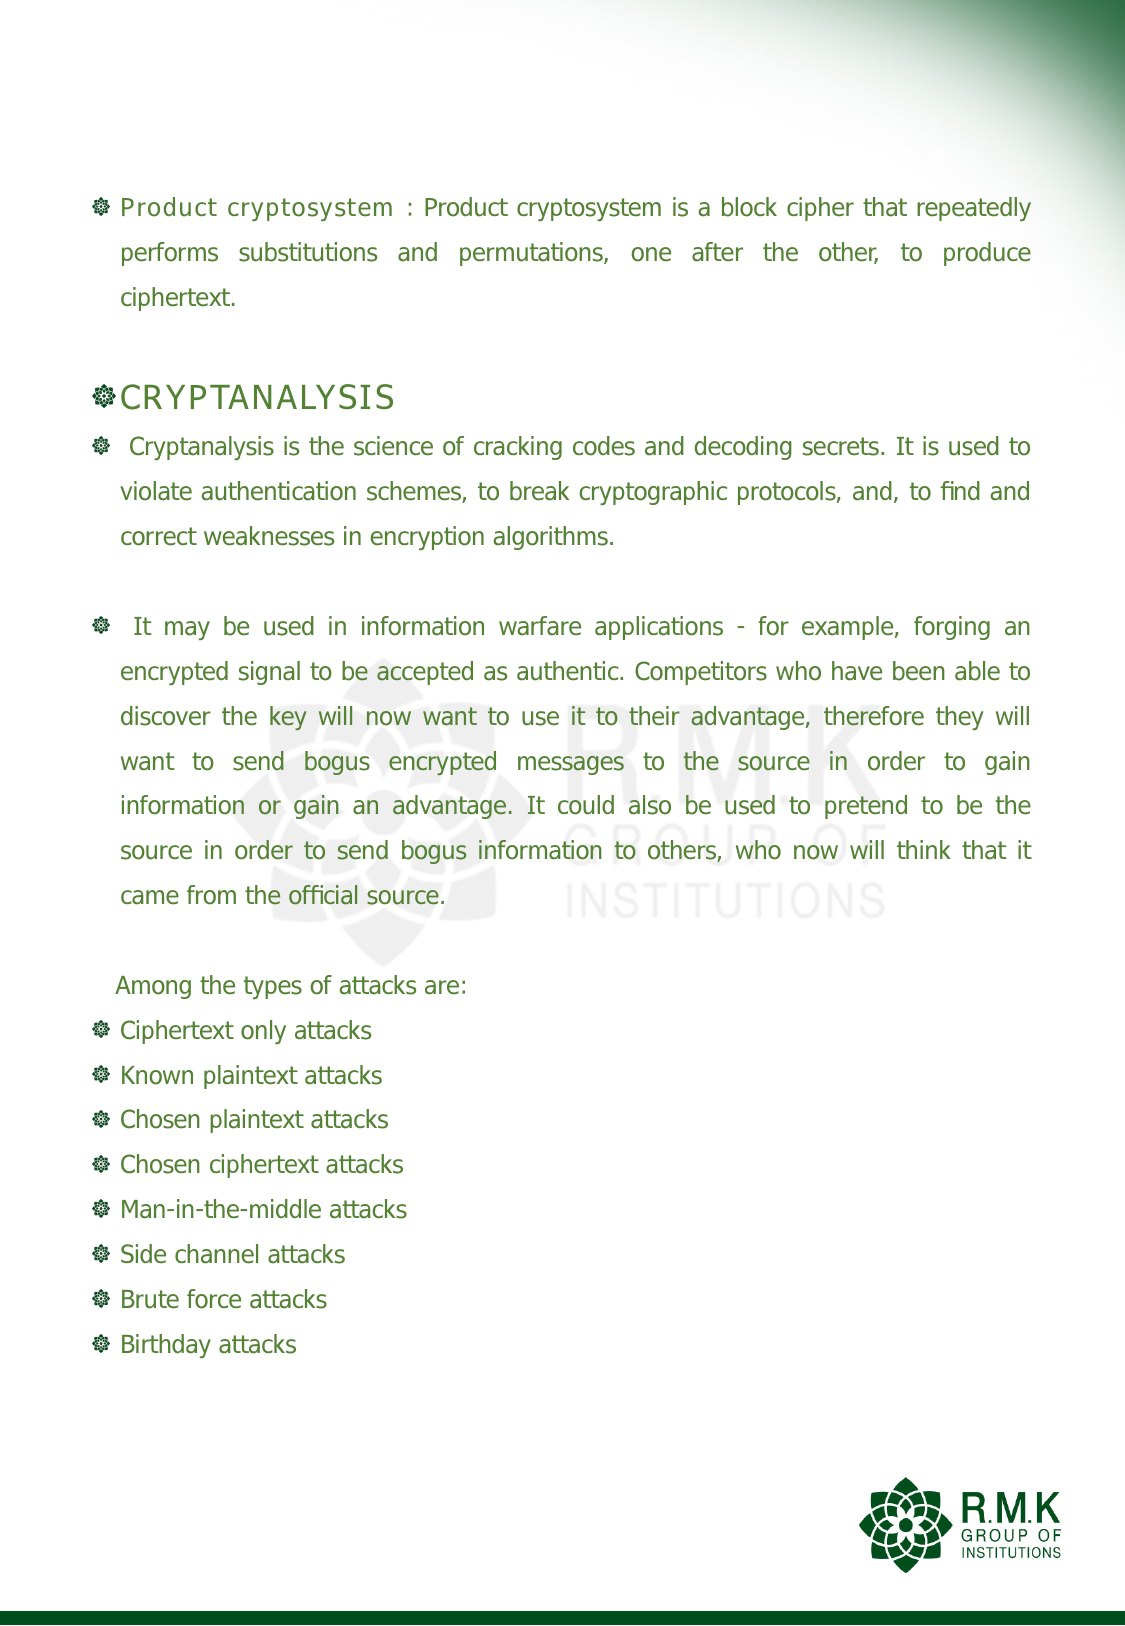

#
Product cryptosystem : Product cryptosystem is a block cipher that repeatedly performs substitutions and permutations, one after the other, to produce ciphertext.

CRYPTANALYSIS
 Cryptanalysis is the science of cracking codes and decoding secrets. It is used to violate authentication schemes, to break cryptographic protocols, and, to find and correct weaknesses in encryption algorithms.

 It may be used in information warfare applications - for example, forging an encrypted signal to be accepted as authentic. Competitors who have been able to discover the key will now want to use it to their advantage, therefore they will want to send bogus encrypted messages to the source in order to gain information or gain an advantage. It could also be used to pretend to be the source in order to send bogus information to others, who now will think that it came from the official source.

   Among the types of attacks are:
Ciphertext only attacks
Known plaintext attacks
Chosen plaintext attacks
Chosen ciphertext attacks
Man-in-the-middle attacks
Side channel attacks
Brute force attacks
Birthday attacks